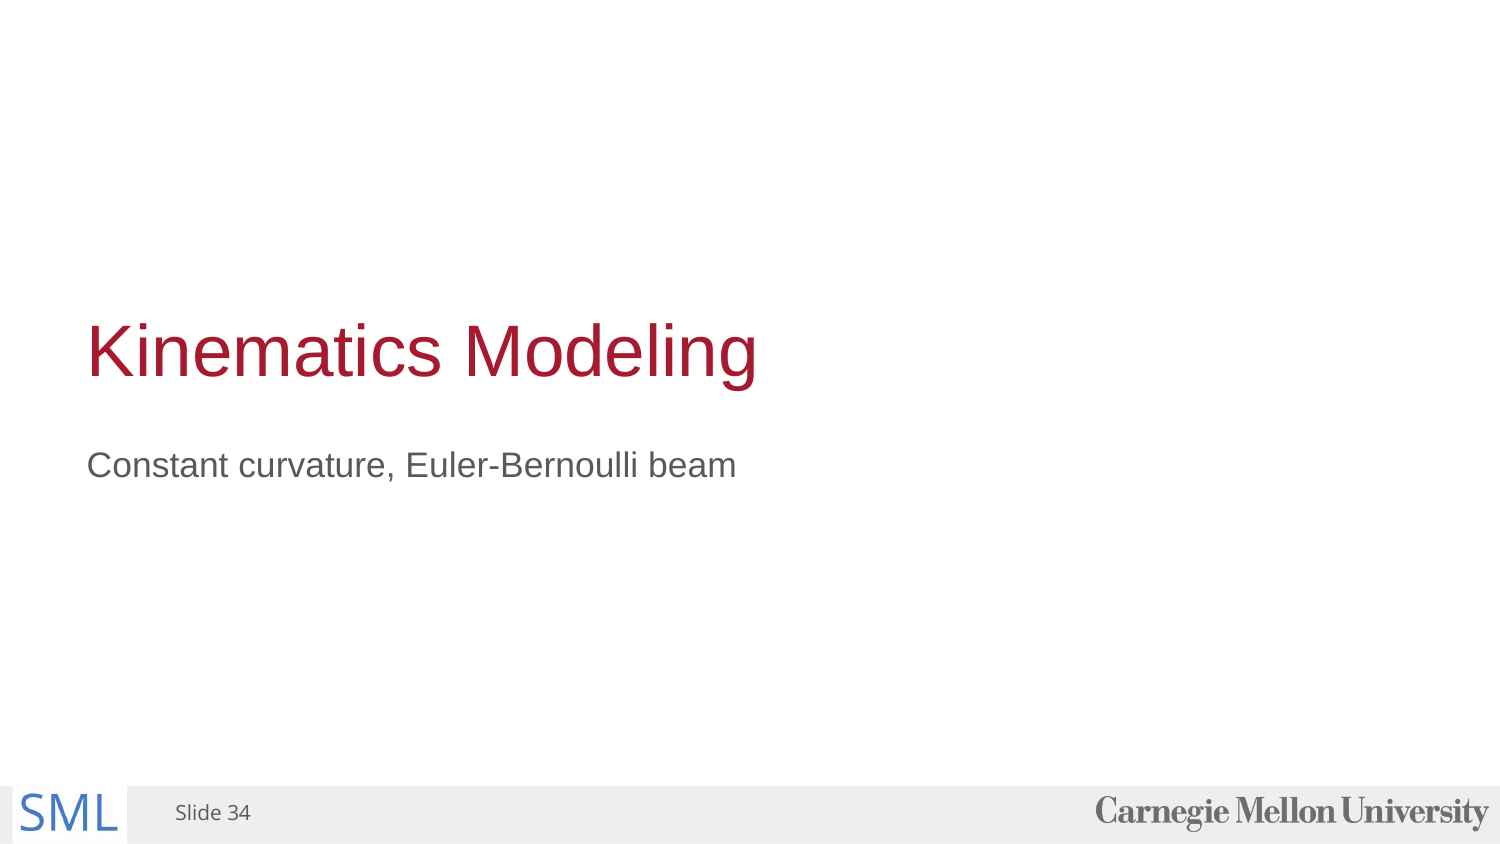

# Kinematics Modeling
Constant curvature, Euler-Bernoulli beam
Slide 34